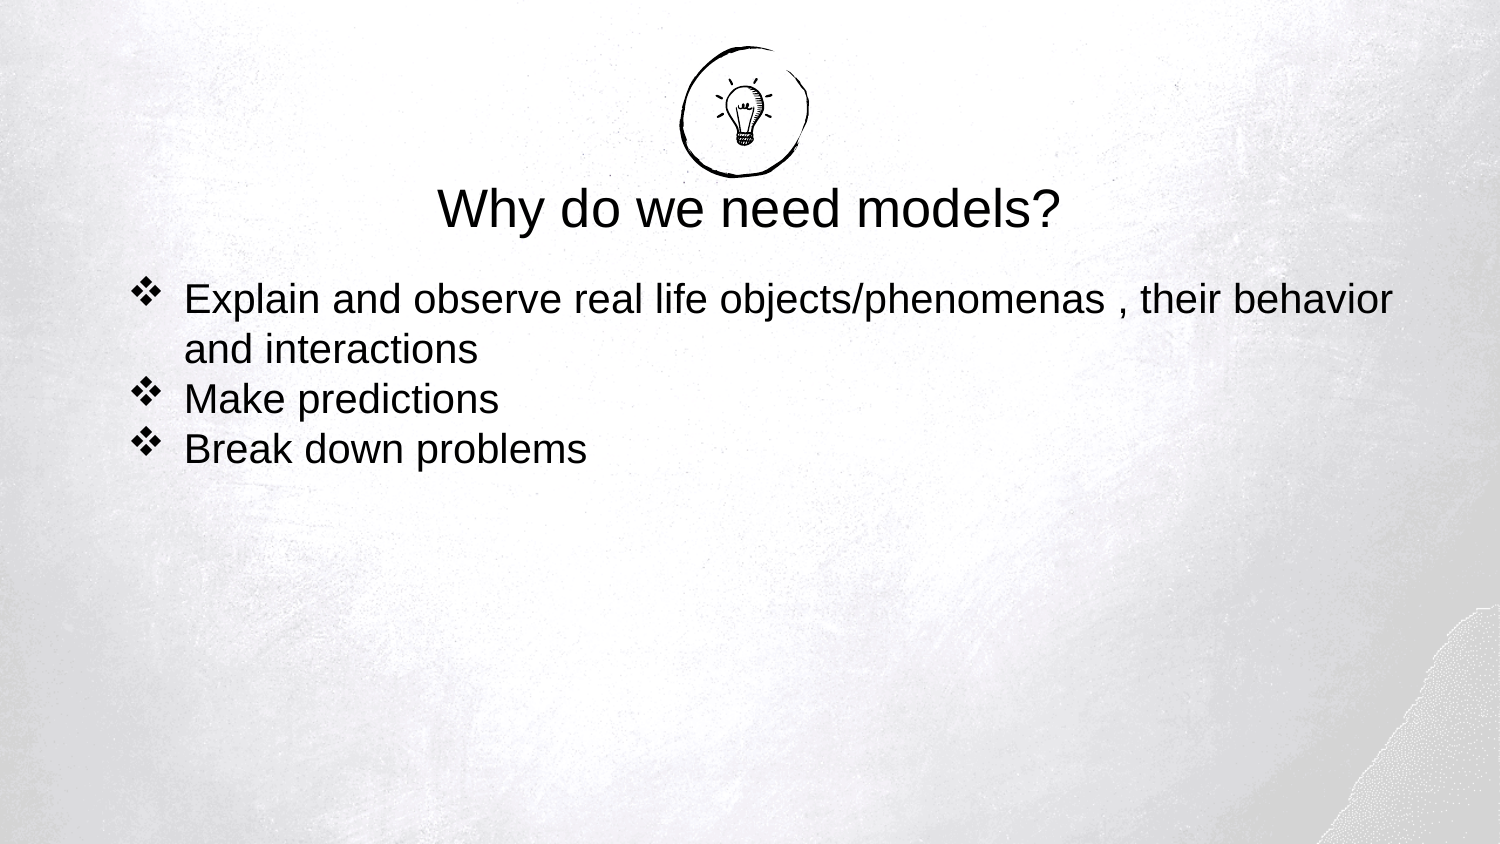

# Why do we need models?
Explain and observe real life objects/phenomenas , their behavior  and interactions
Make predictions
Break down problems